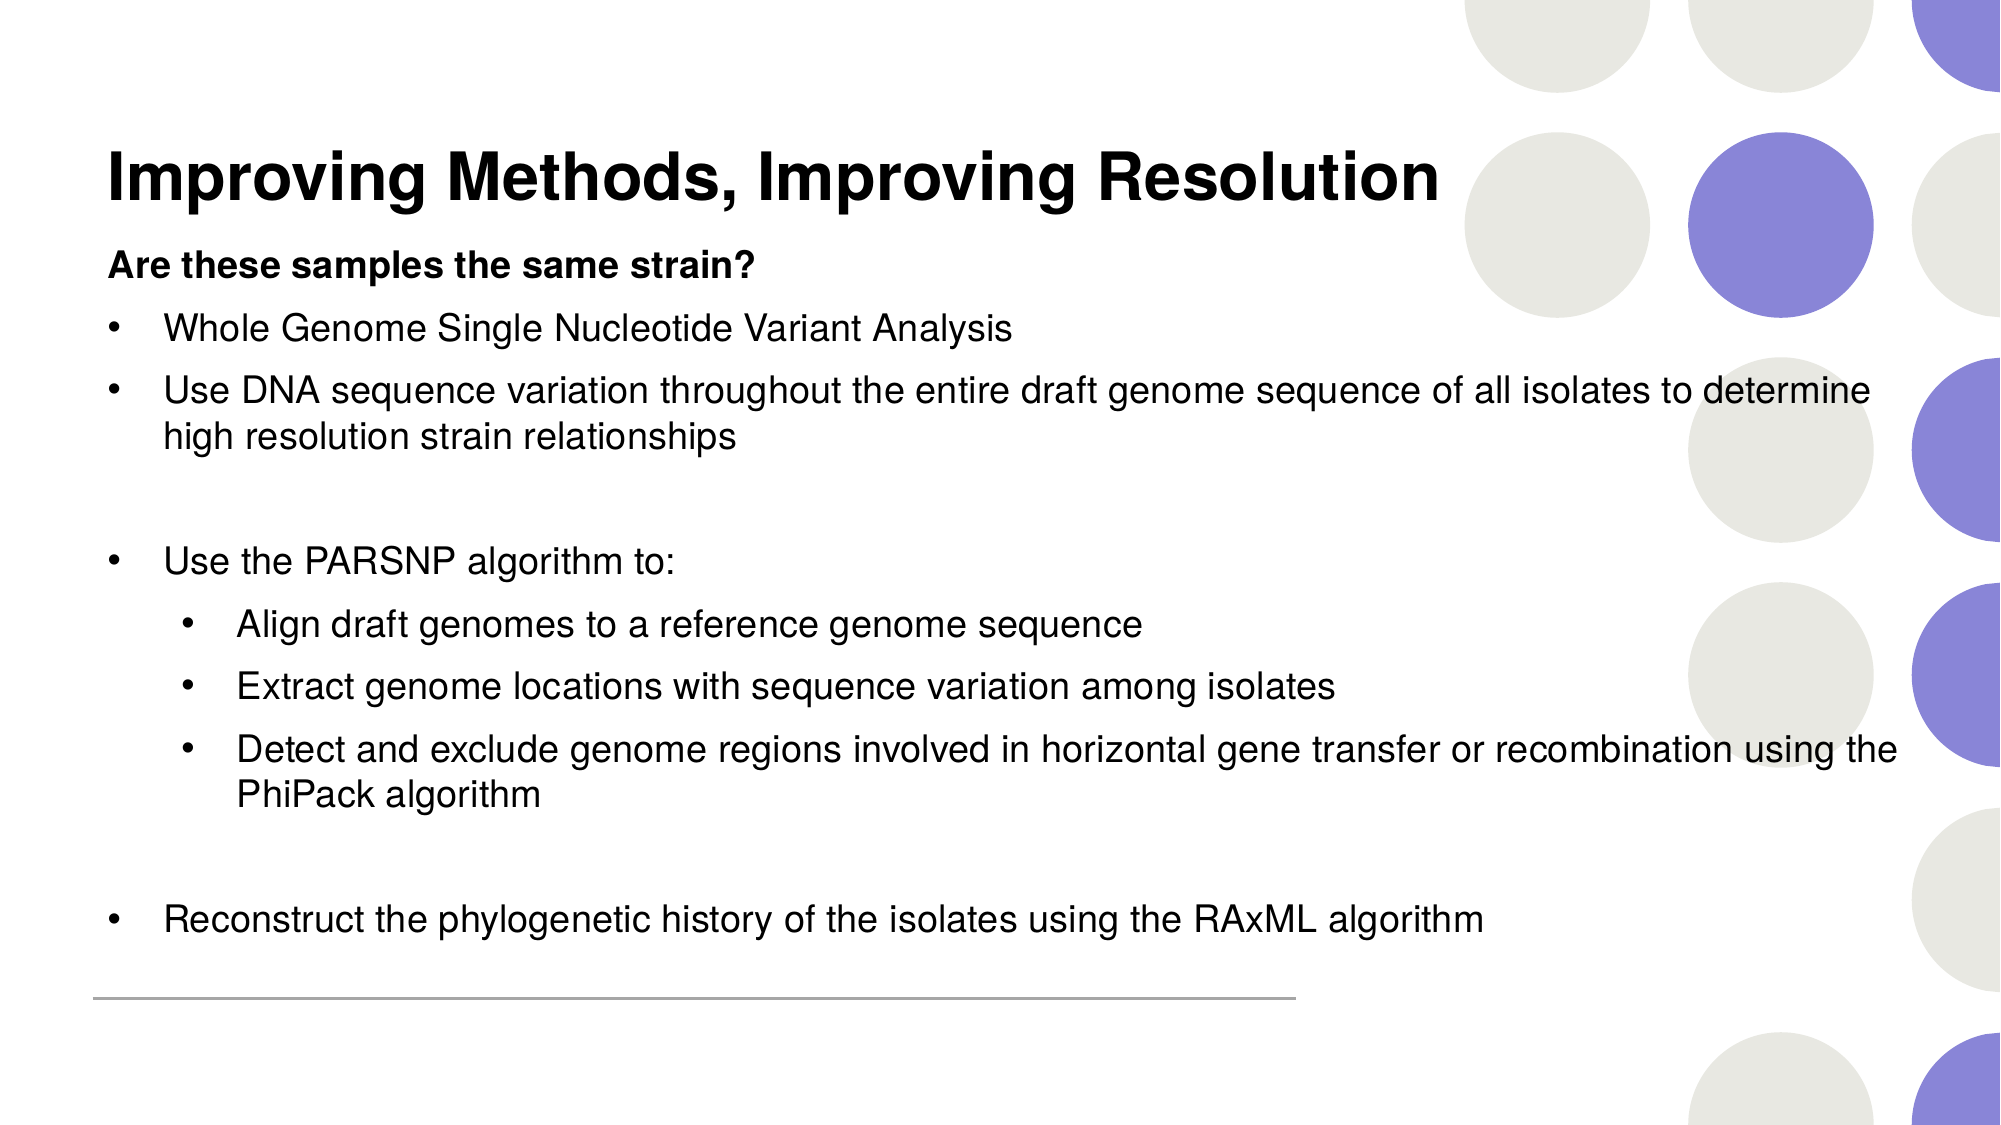

# Improving Methods, Improving Resolution
Are these samples the same strain?
Whole Genome Single Nucleotide Variant Analysis
Use DNA sequence variation throughout the entire draft genome sequence of all isolates to determine high resolution strain relationships

Use the PARSNP algorithm to:
Align draft genomes to a reference genome sequence
Extract genome locations with sequence variation among isolates
Detect and exclude genome regions involved in horizontal gene transfer or recombination using the PhiPack algorithm

Reconstruct the phylogenetic history of the isolates using the RAxML algorithm